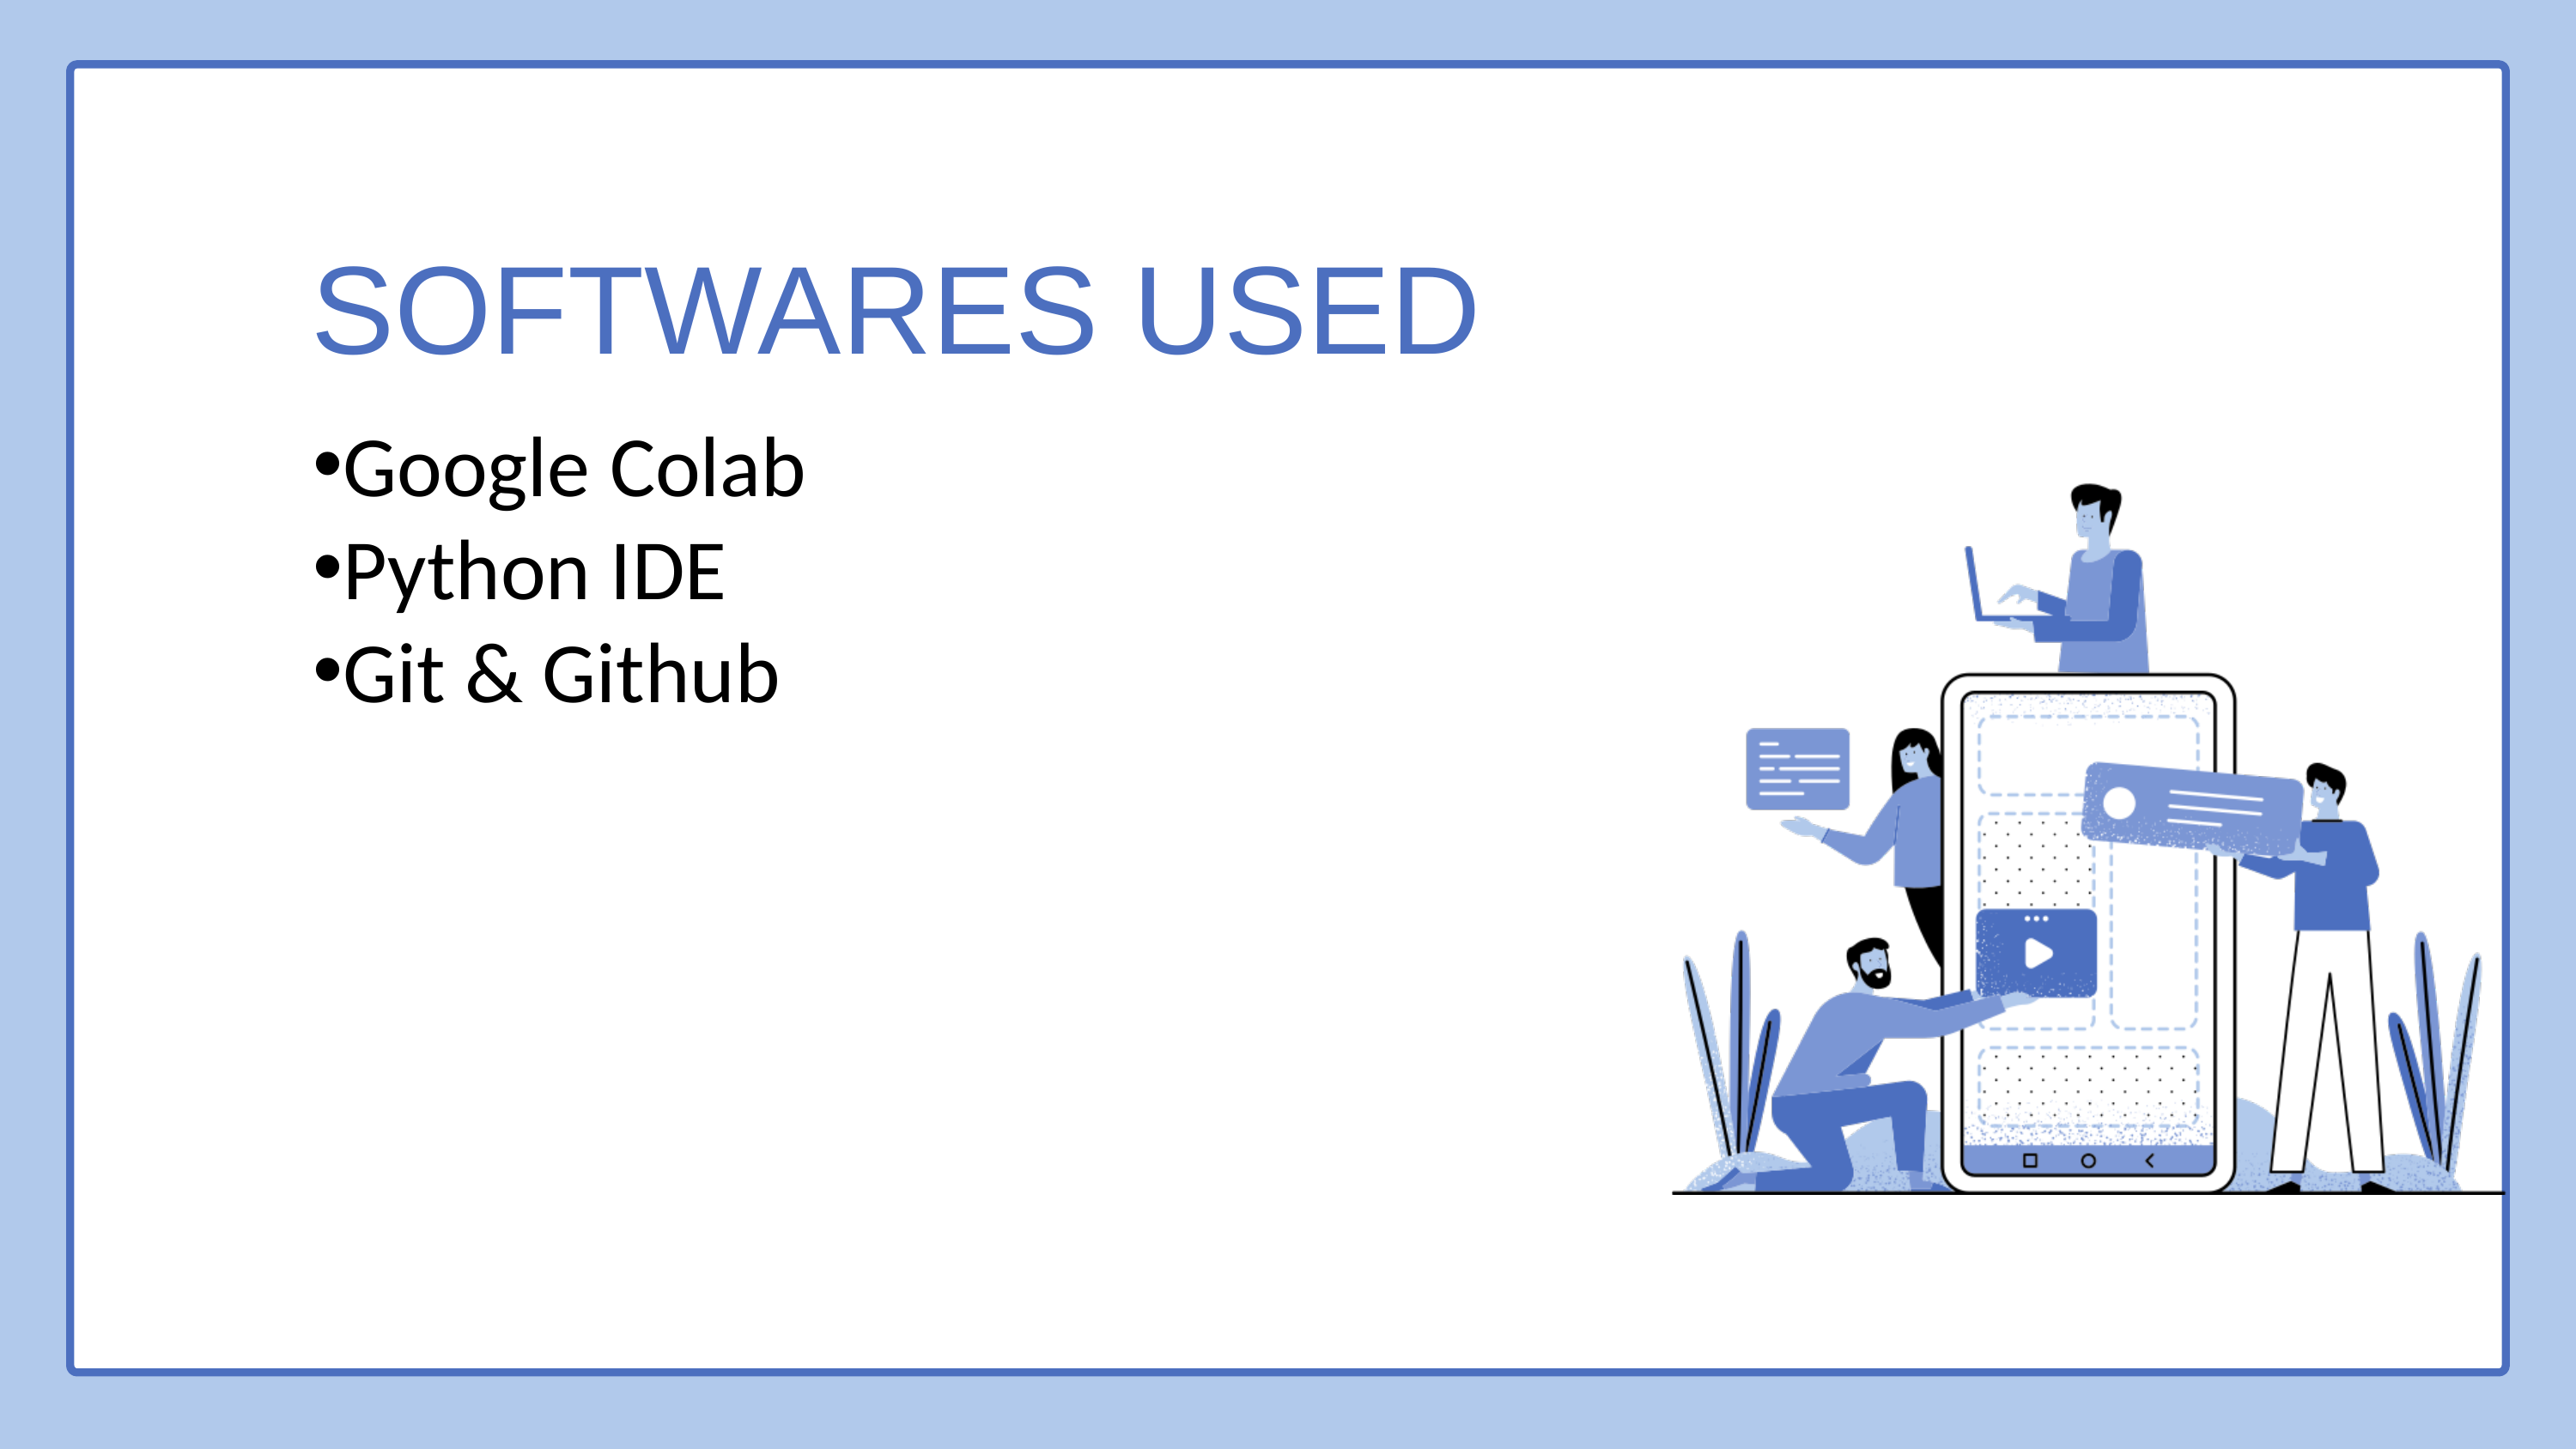

SOFTWARES USED
Google Colab
Python IDE
Git & Github